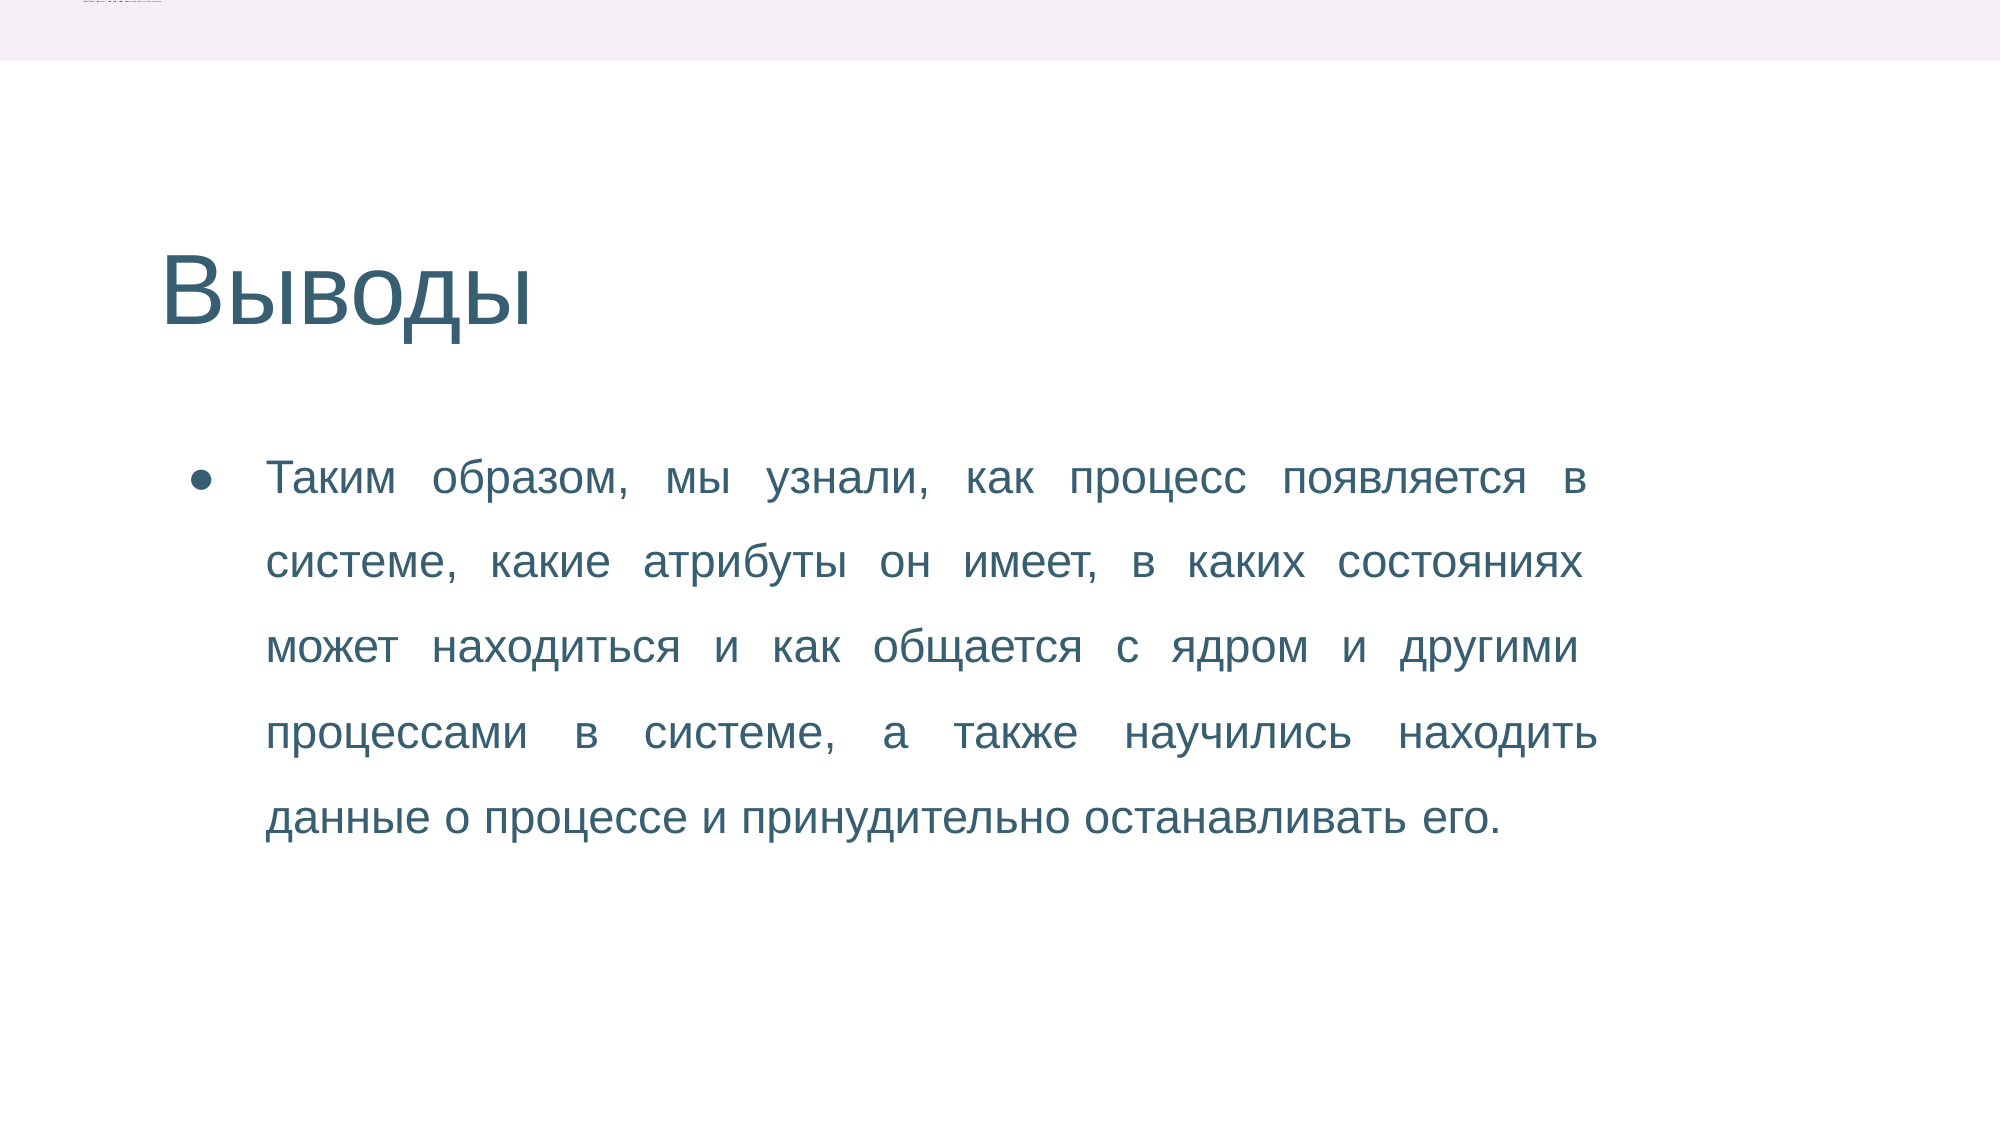

Выводы
● Таким образом, мы узнали, как процесс появляется в
системе, какие атрибуты он имеет, в каких состояниях
может находиться и как общается с ядром и другими
процессами в системе, а также научились находить
данные о процессе и принудительно останавливать его.